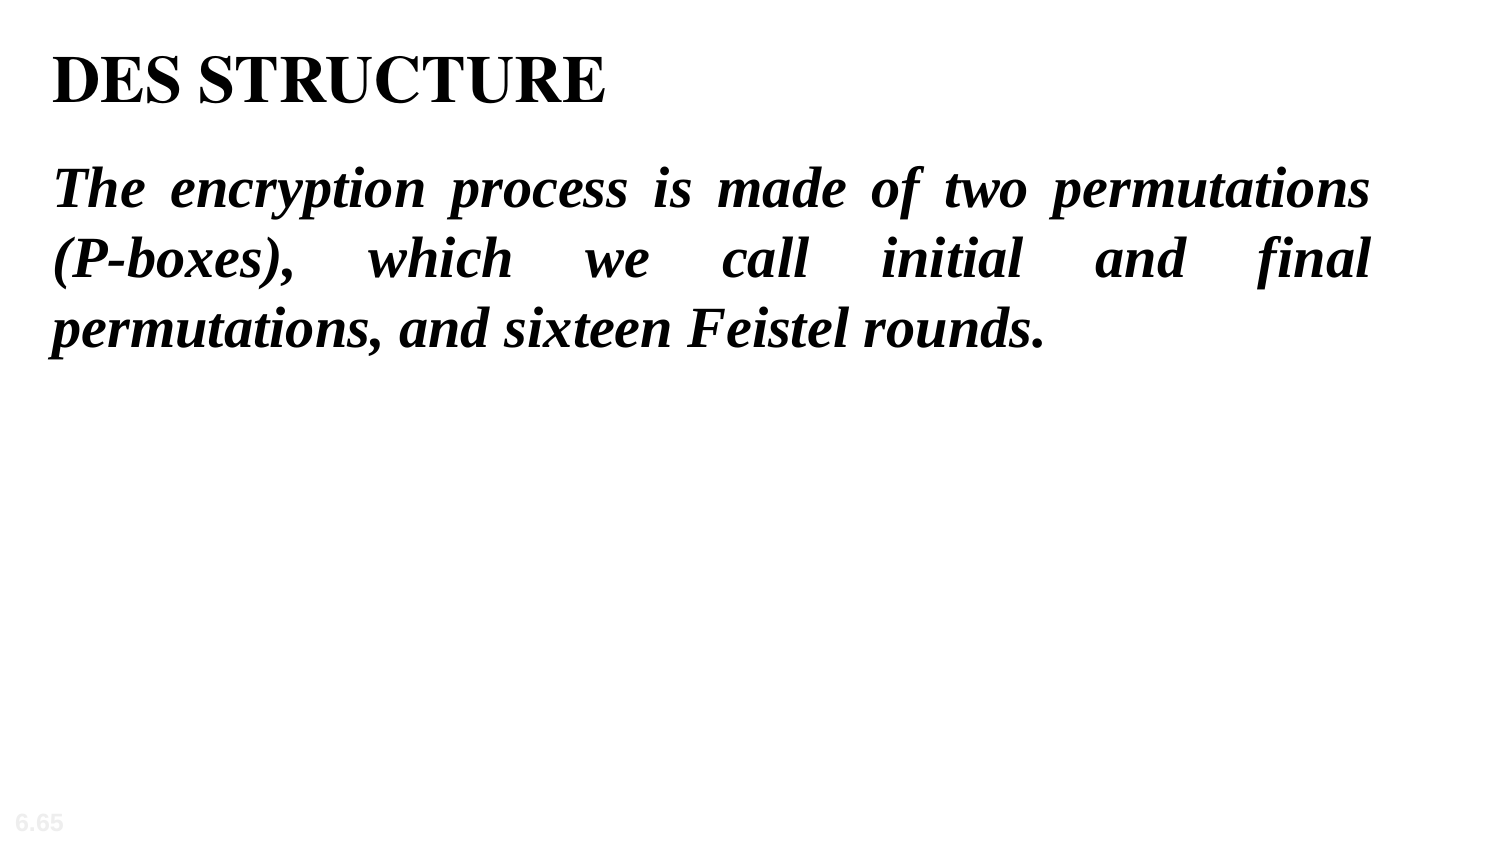

DES STRUCTURE
The encryption process is made of two permutations (P-boxes), which we call initial and final permutations, and sixteen Feistel rounds.
6.65